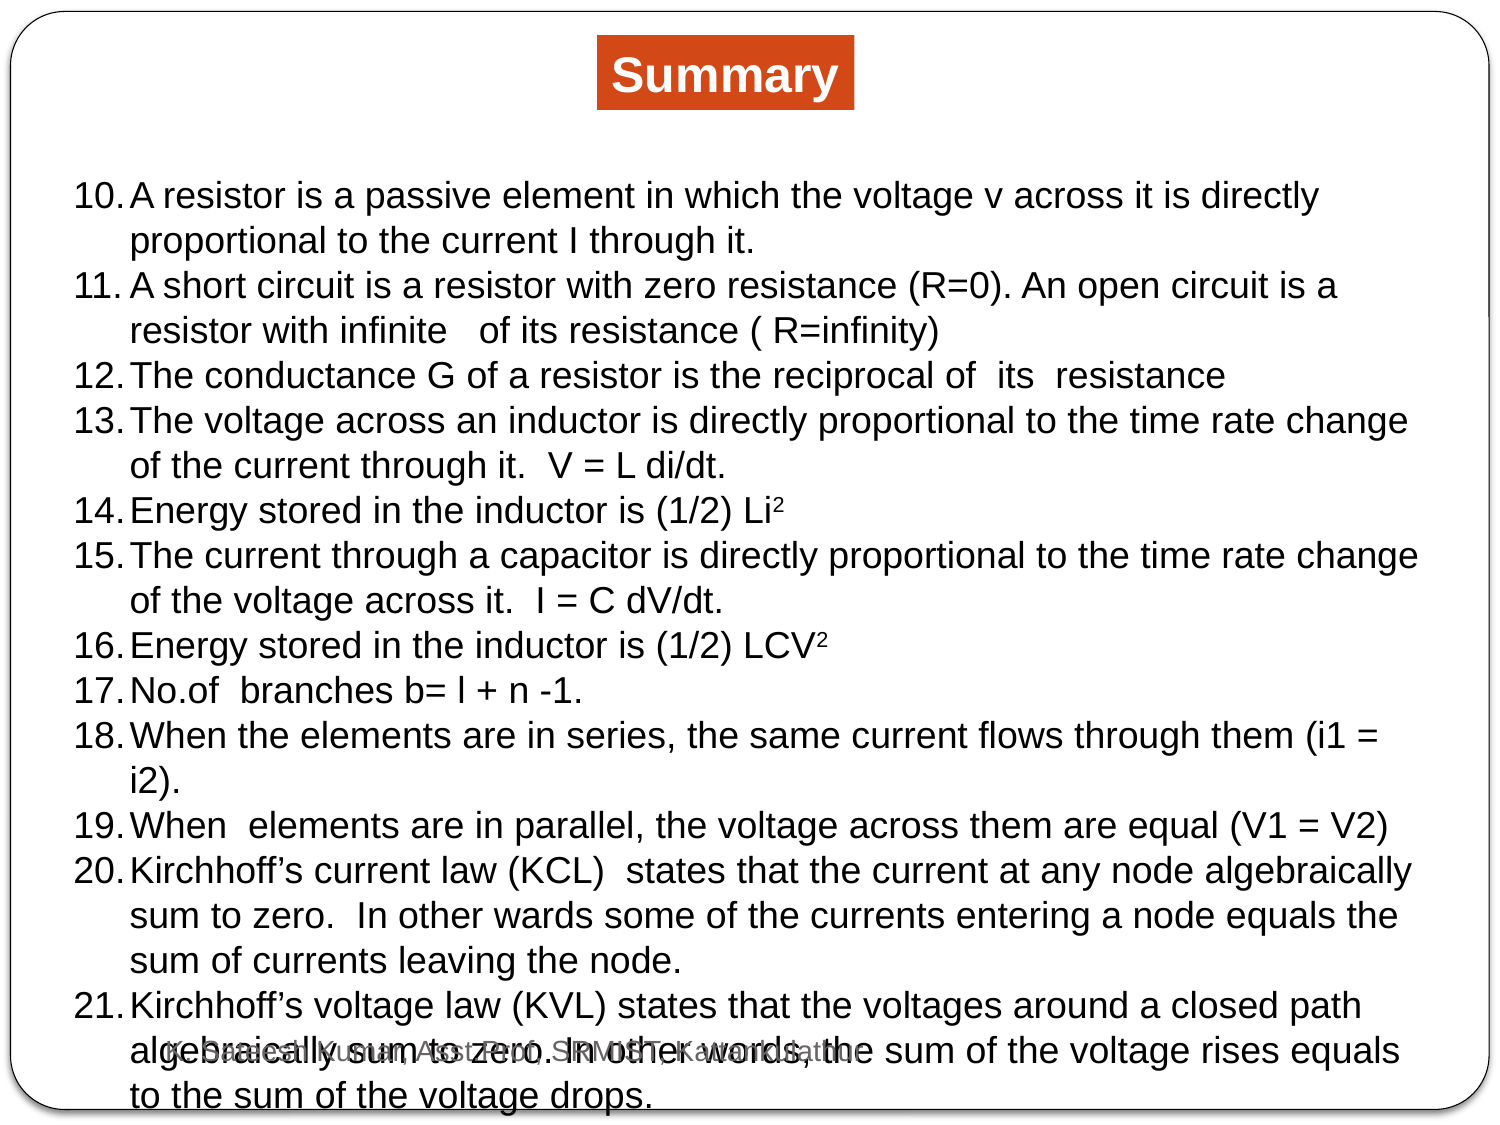

Summary
A resistor is a passive element in which the voltage v across it is directly proportional to the current I through it.
A short circuit is a resistor with zero resistance (R=0). An open circuit is a resistor with infinite   of its resistance ( R=infinity)
The conductance G of a resistor is the reciprocal of  its  resistance
The voltage across an inductor is directly proportional to the time rate change of the current through it.  V = L di/dt.
Energy stored in the inductor is (1/2) Li2
The current through a capacitor is directly proportional to the time rate change of the voltage across it.  I = C dV/dt.
Energy stored in the inductor is (1/2) LCV2
No.of  branches b= l + n -1.
When the elements are in series, the same current flows through them (i1 = i2).
When  elements are in parallel, the voltage across them are equal (V1 = V2)
Kirchhoff’s current law (KCL)  states that the current at any node algebraically sum to zero.  In other wards some of the currents entering a node equals the sum of currents leaving the node.
Kirchhoff’s voltage law (KVL) states that the voltages around a closed path algebraically sum to zero. In other words, the sum of the voltage rises equals to the sum of the voltage drops.

K. Sateesh Kumar, Asst.Prof, SRMIST, Kattankulathur